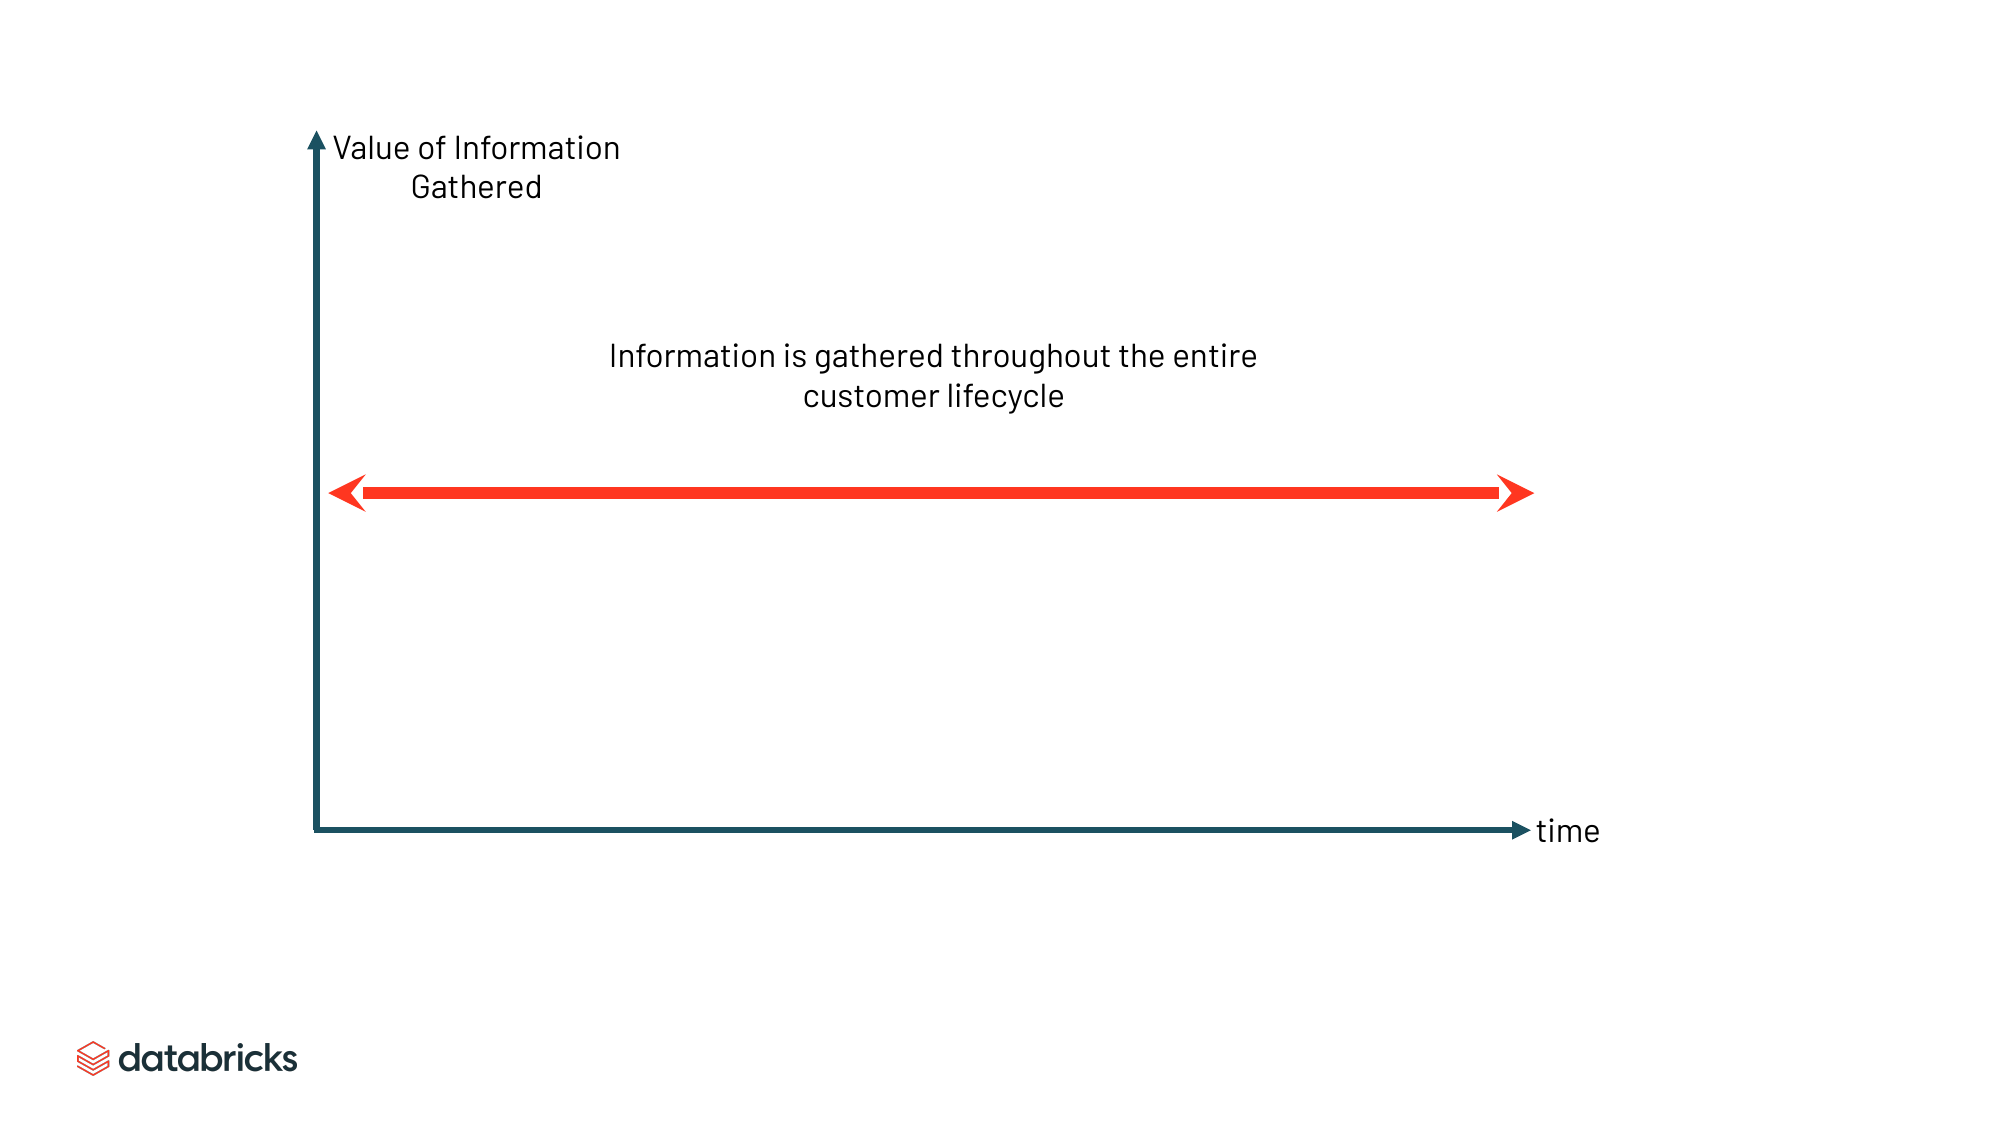

Value of Information Gathered

Databricks Value to Customer
𝛼
Customer Value to Databricks

Growth
Widespread Adoption
SCP
Use Case Acceleration
Training
Information is gathered throughout the entire customer lifecycle
Adoption Phase
First Sales Experience
Discovery
Pay-as-you-go
time